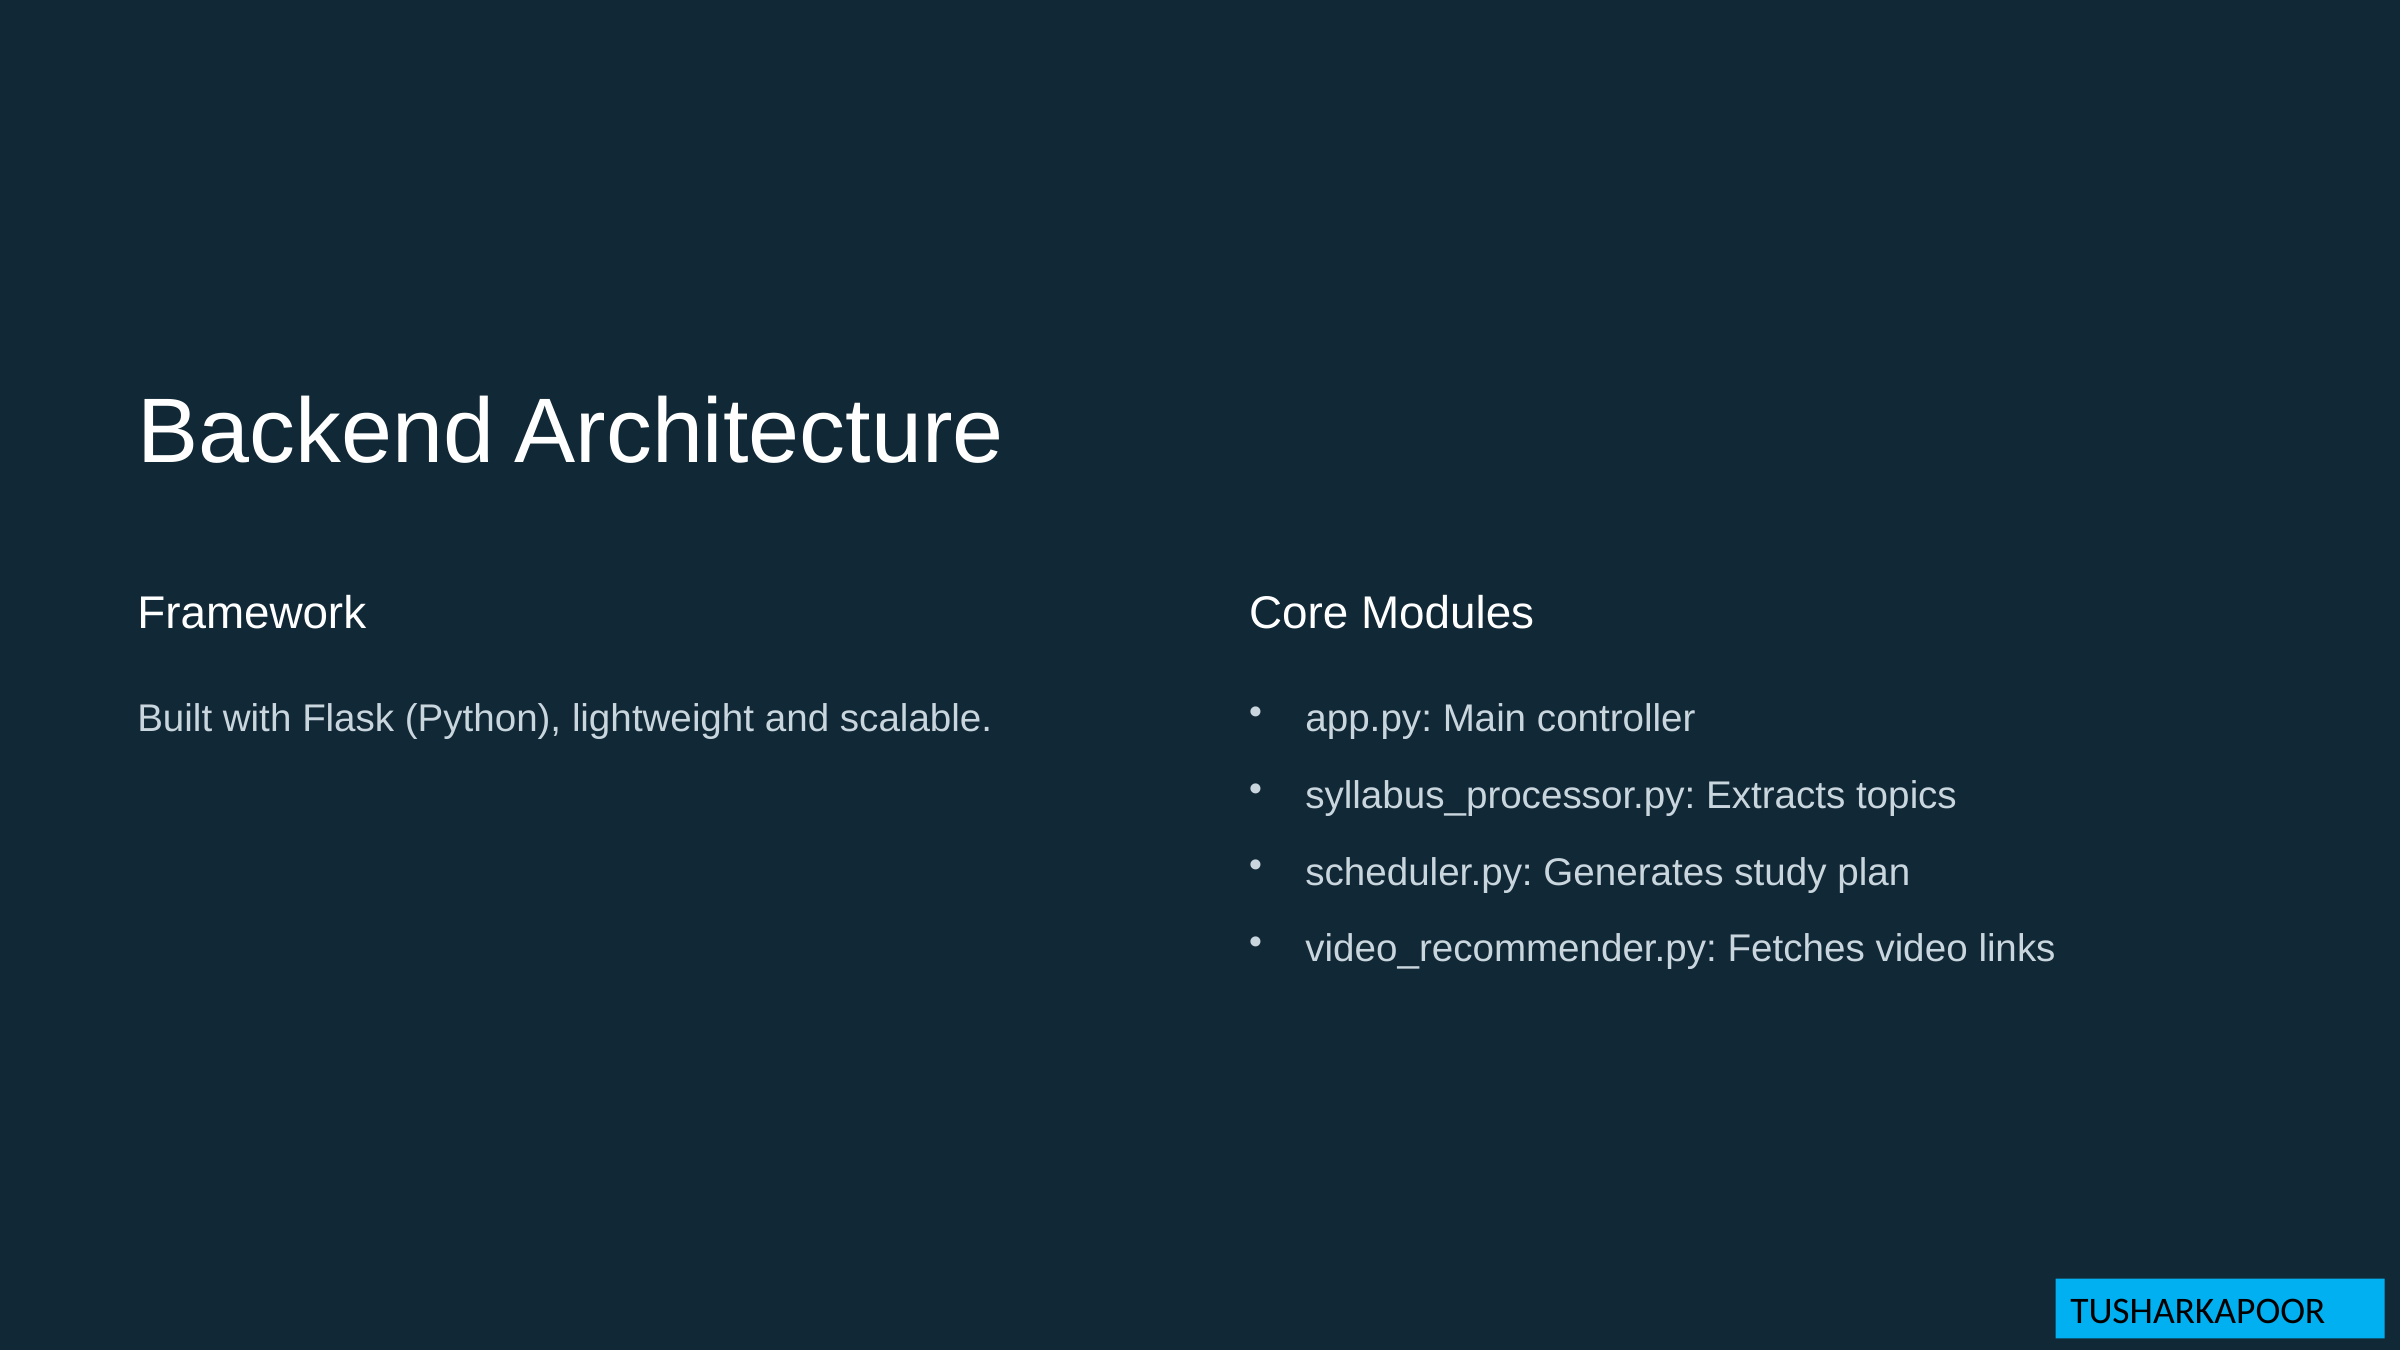

Backend Architecture
Framework
Core Modules
Built with Flask (Python), lightweight and scalable.
app.py: Main controller
syllabus_processor.py: Extracts topics
scheduler.py: Generates study plan
video_recommender.py: Fetches video links
TUSHARKAPOOR